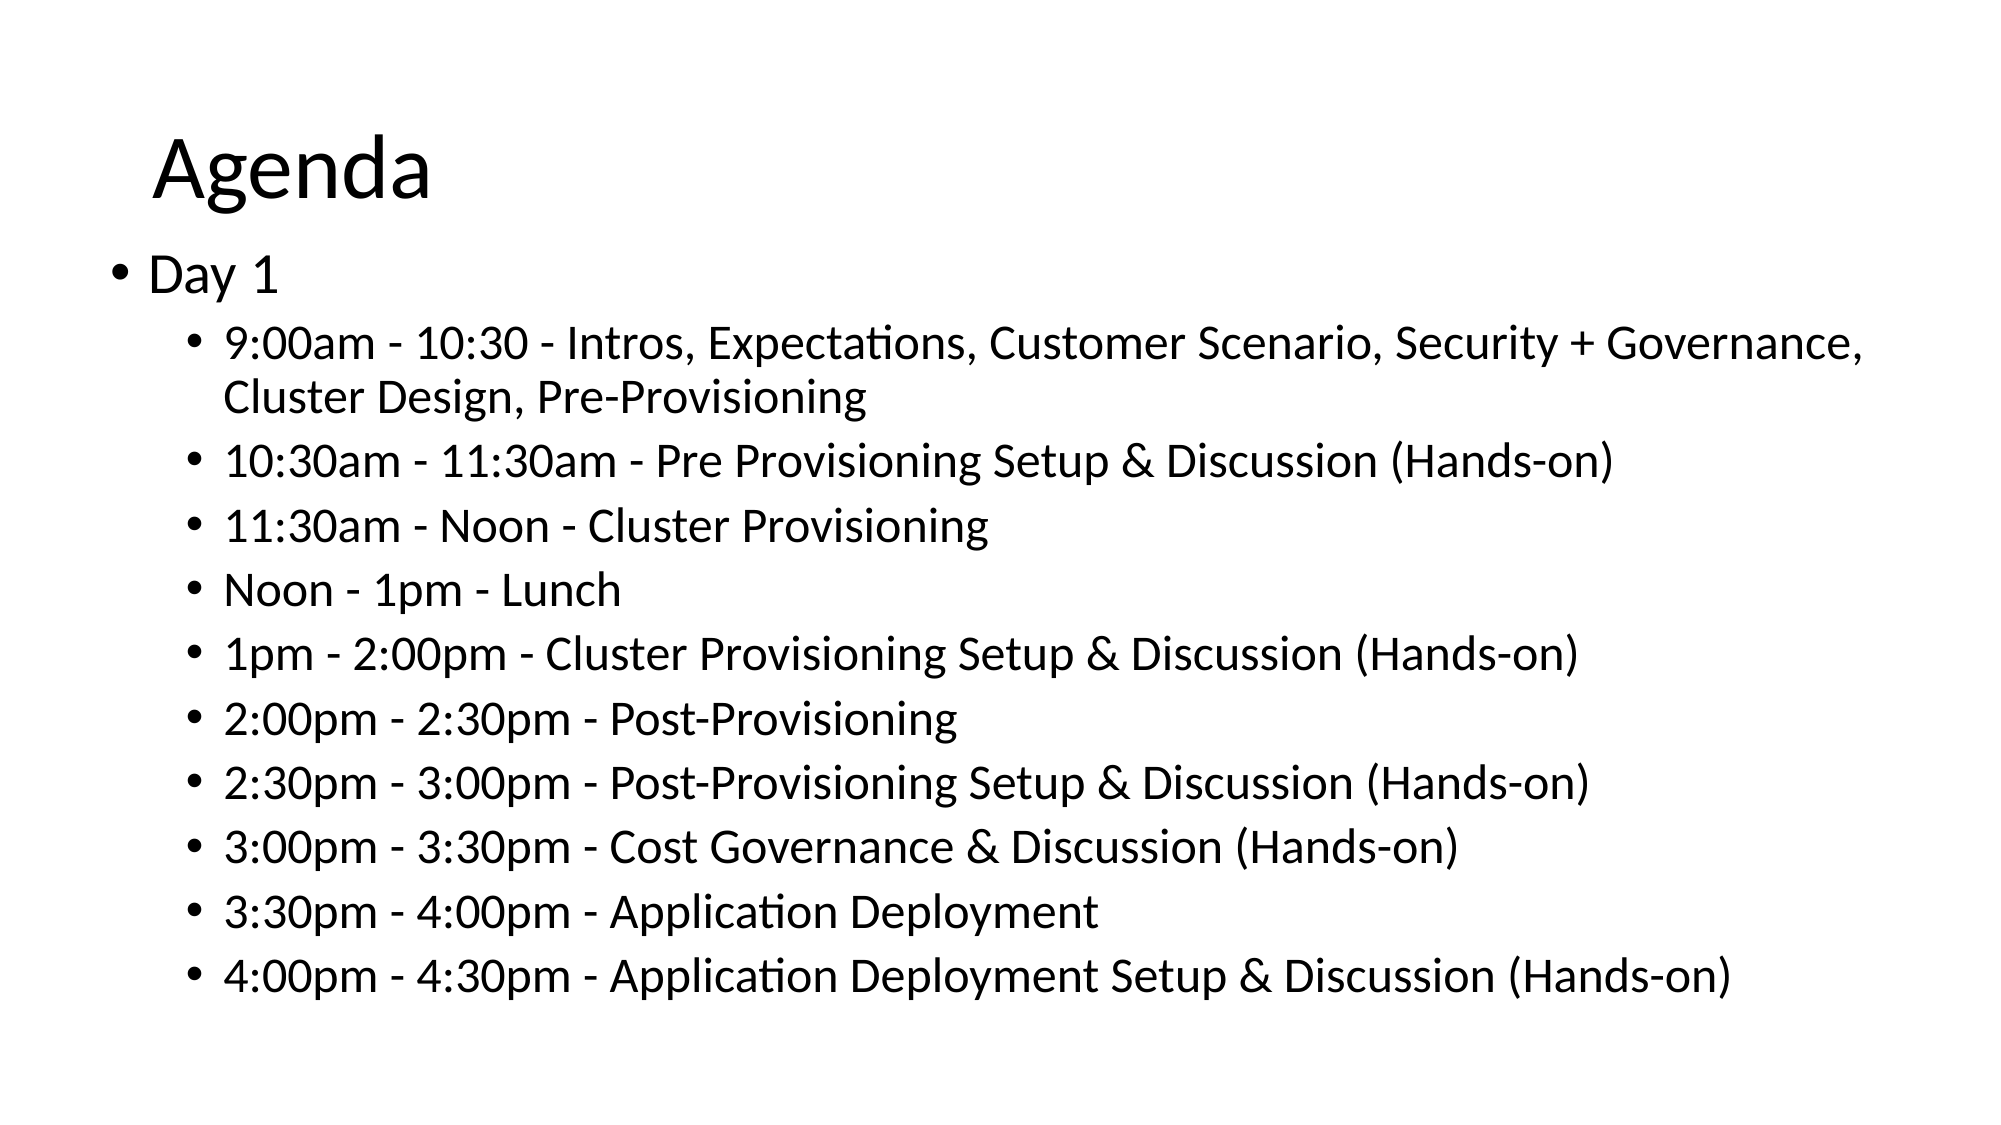

# Agenda
Day 1
9:00am - 10:30 - Intros, Expectations, Customer Scenario, Security + Governance, Cluster Design, Pre-Provisioning
10:30am - 11:30am - Pre Provisioning Setup & Discussion (Hands-on)
11:30am - Noon - Cluster Provisioning
Noon - 1pm - Lunch
1pm - 2:00pm - Cluster Provisioning Setup & Discussion (Hands-on)
2:00pm - 2:30pm - Post-Provisioning
2:30pm - 3:00pm - Post-Provisioning Setup & Discussion (Hands-on)
3:00pm - 3:30pm - Cost Governance & Discussion (Hands-on)
3:30pm - 4:00pm - Application Deployment
4:00pm - 4:30pm - Application Deployment Setup & Discussion (Hands-on)